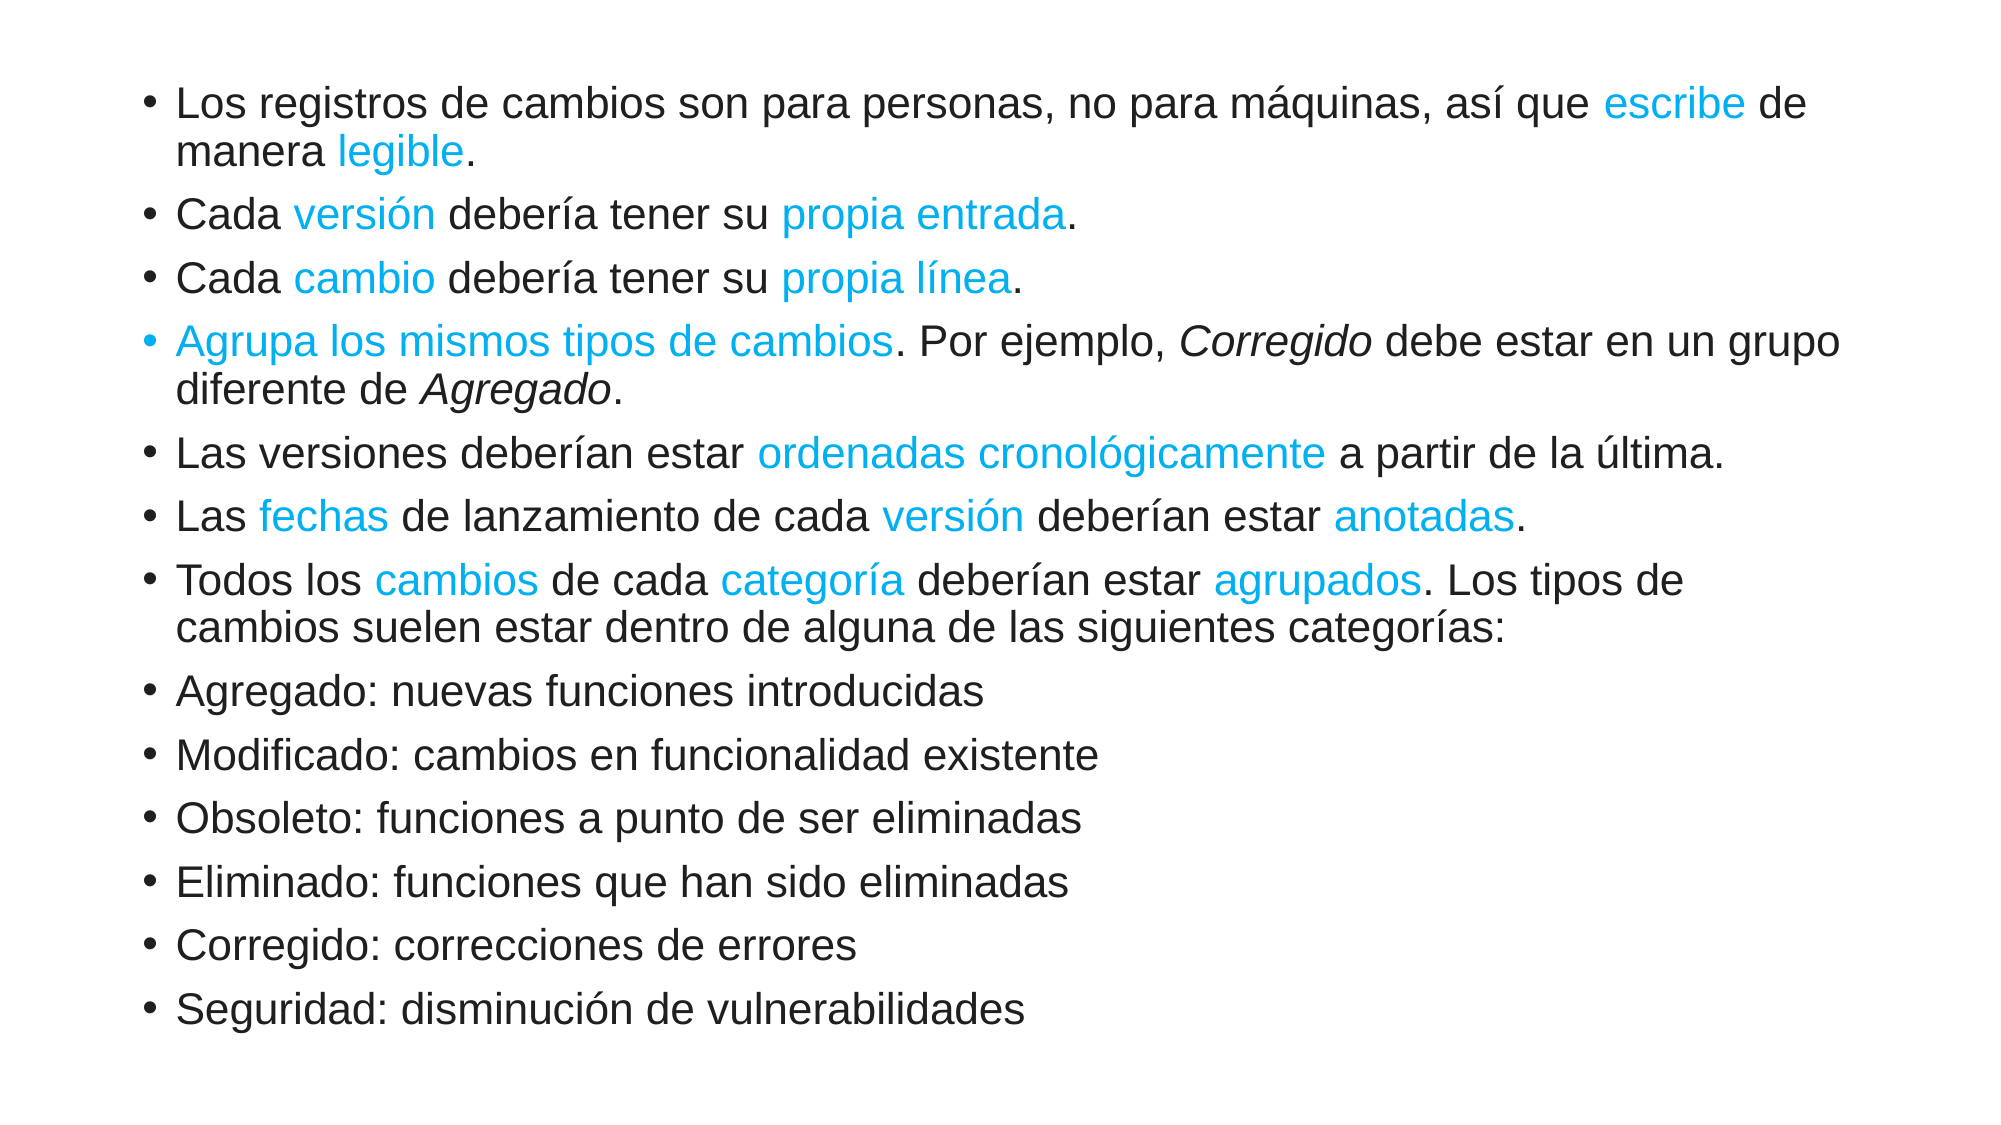

Los registros de cambios son para personas, no para máquinas, así que escribe de manera legible.
Cada versión debería tener su propia entrada.
Cada cambio debería tener su propia línea.
Agrupa los mismos tipos de cambios. Por ejemplo, Corregido debe estar en un grupo diferente de Agregado.
Las versiones deberían estar ordenadas cronológicamente a partir de la última.
Las fechas de lanzamiento de cada versión deberían estar anotadas.
Todos los cambios de cada categoría deberían estar agrupados. Los tipos de cambios suelen estar dentro de alguna de las siguientes categorías:
Agregado: nuevas funciones introducidas
Modificado: cambios en funcionalidad existente
Obsoleto: funciones a punto de ser eliminadas
Eliminado: funciones que han sido eliminadas
Corregido: correcciones de errores
Seguridad: disminución de vulnerabilidades